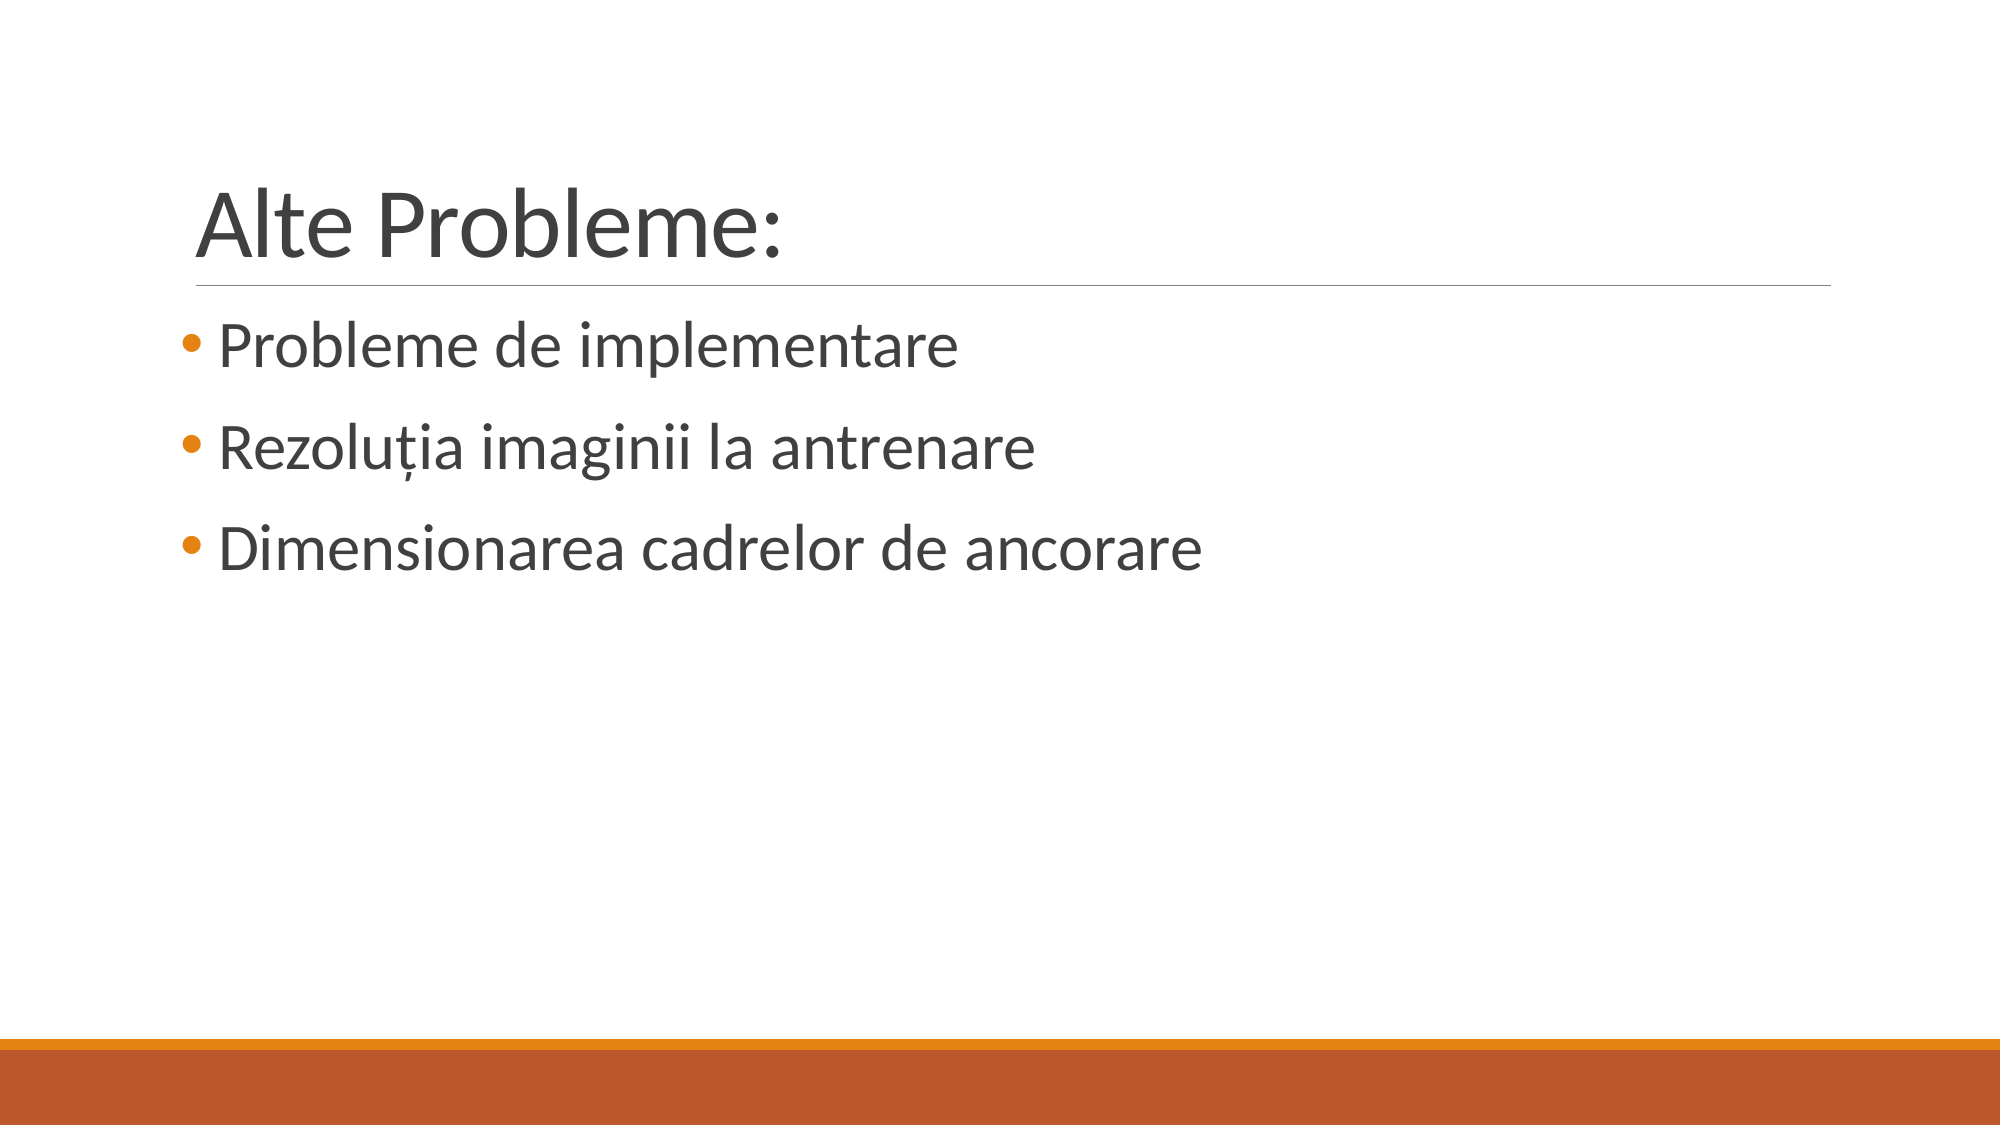

# Alte Probleme:
 Probleme de implementare
 Rezoluția imaginii la antrenare
 Dimensionarea cadrelor de ancorare